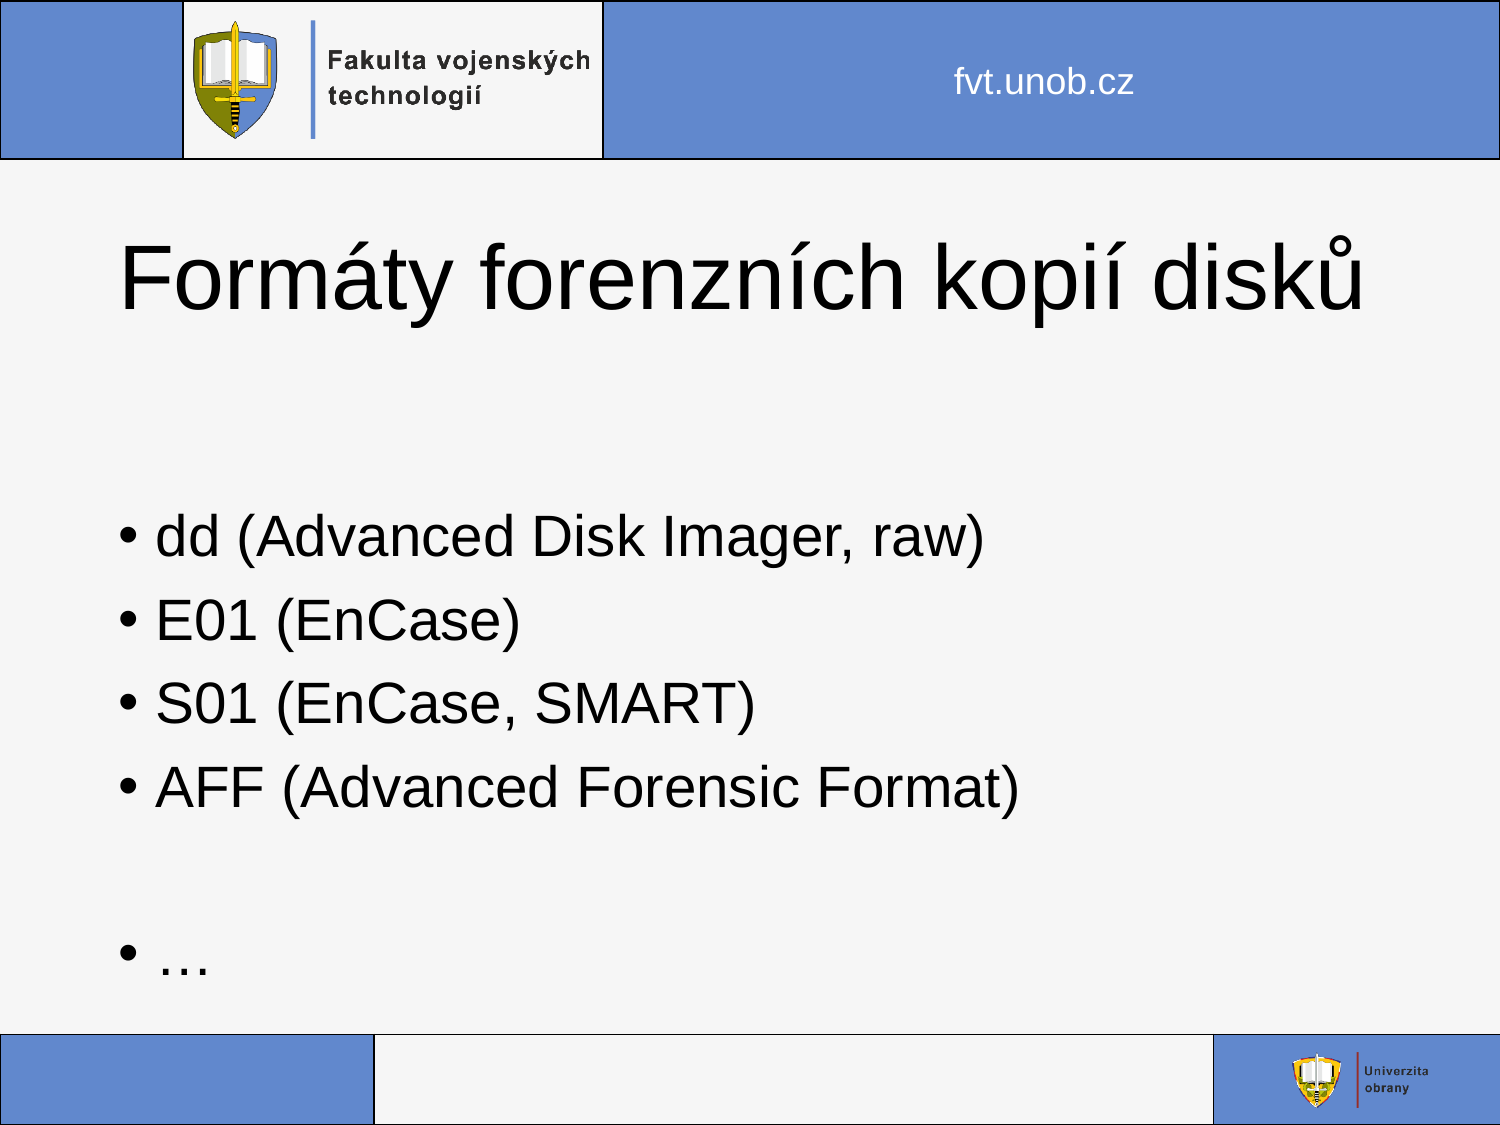

# Formáty forenzních kopií disků

dd (Advanced Disk Imager, raw)
E01 (EnCase)
S01 (EnCase, SMART)
AFF (Advanced Forensic Format)

…